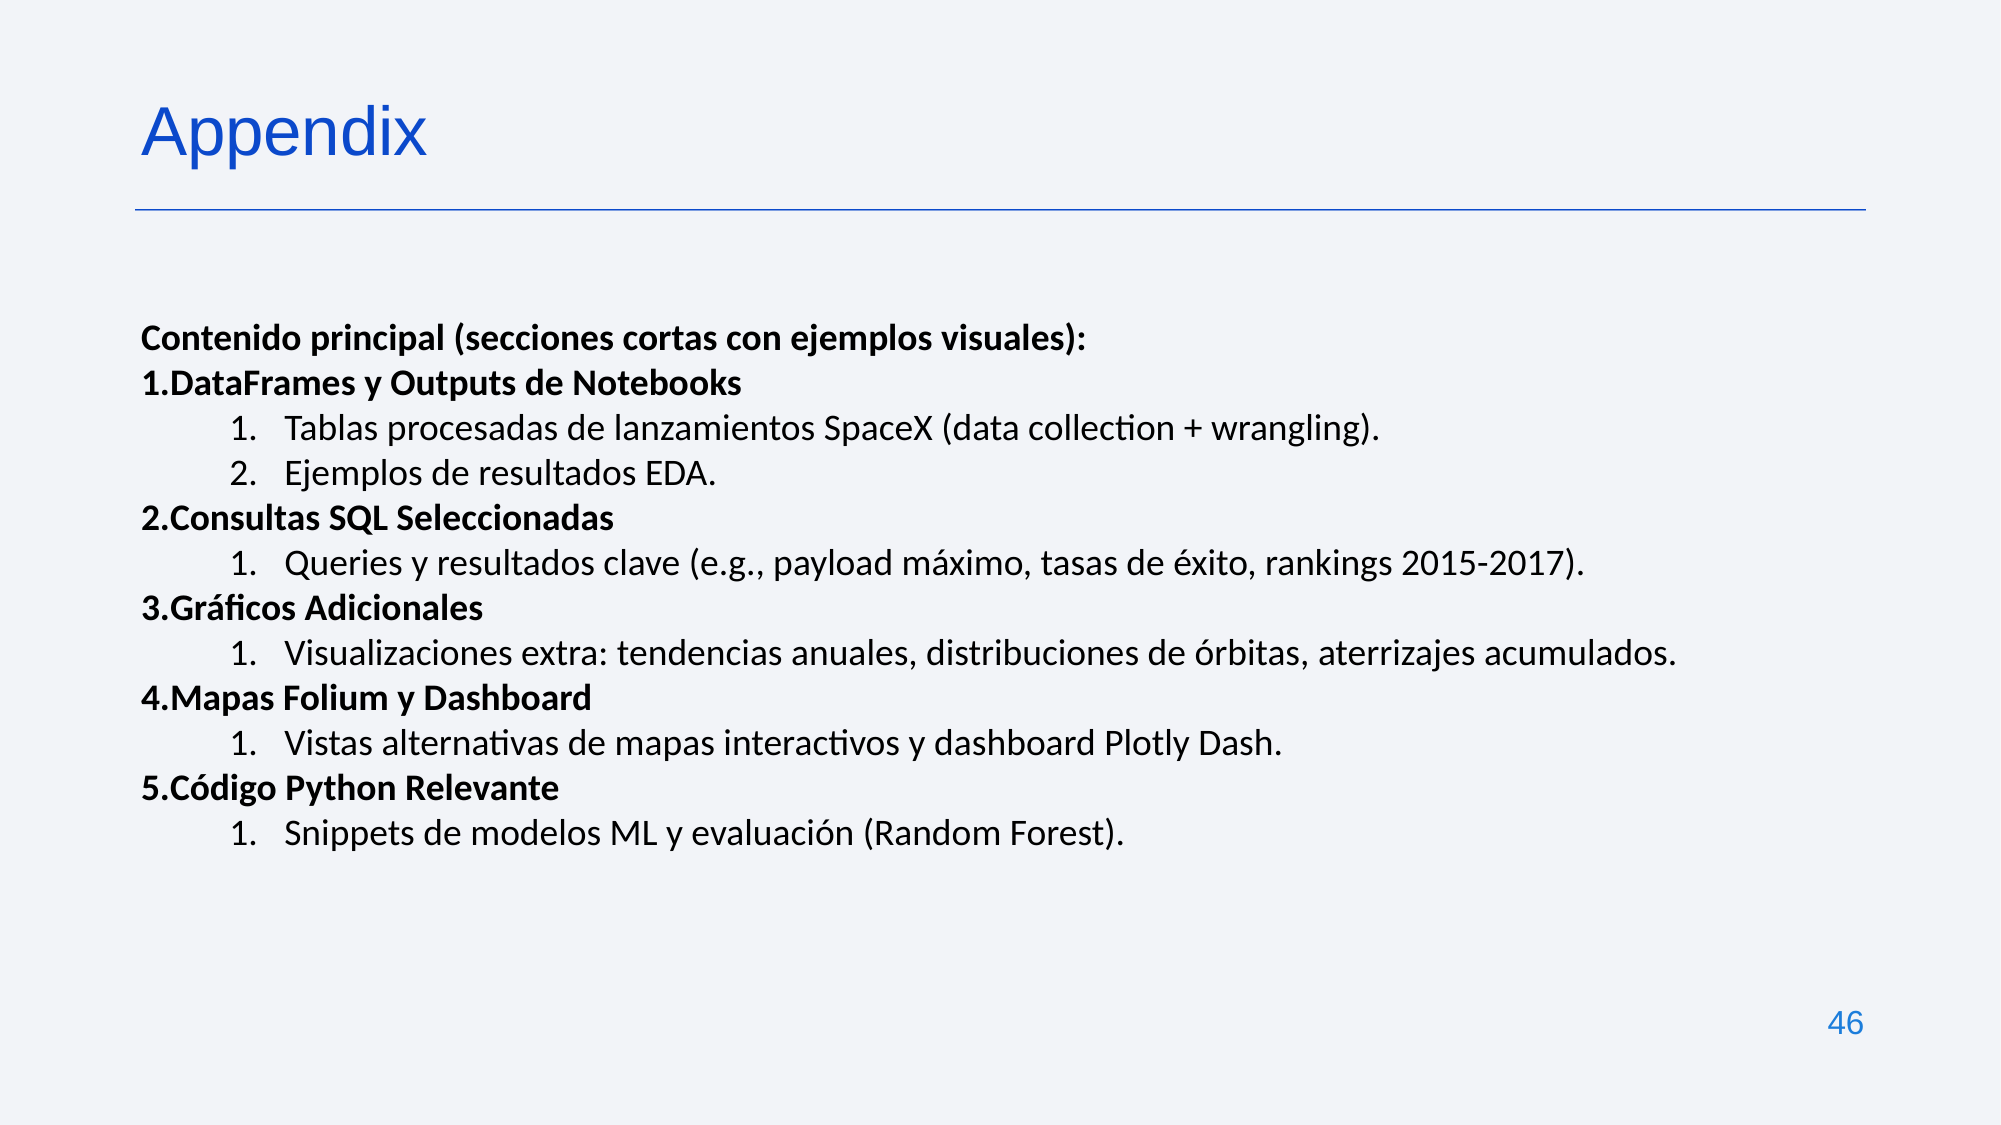

Appendix
Contenido principal (secciones cortas con ejemplos visuales):
DataFrames y Outputs de Notebooks
Tablas procesadas de lanzamientos SpaceX (data collection + wrangling).
Ejemplos de resultados EDA.
Consultas SQL Seleccionadas
Queries y resultados clave (e.g., payload máximo, tasas de éxito, rankings 2015-2017).
Gráficos Adicionales
Visualizaciones extra: tendencias anuales, distribuciones de órbitas, aterrizajes acumulados.
Mapas Folium y Dashboard
Vistas alternativas de mapas interactivos y dashboard Plotly Dash.
Código Python Relevante
Snippets de modelos ML y evaluación (Random Forest).

46